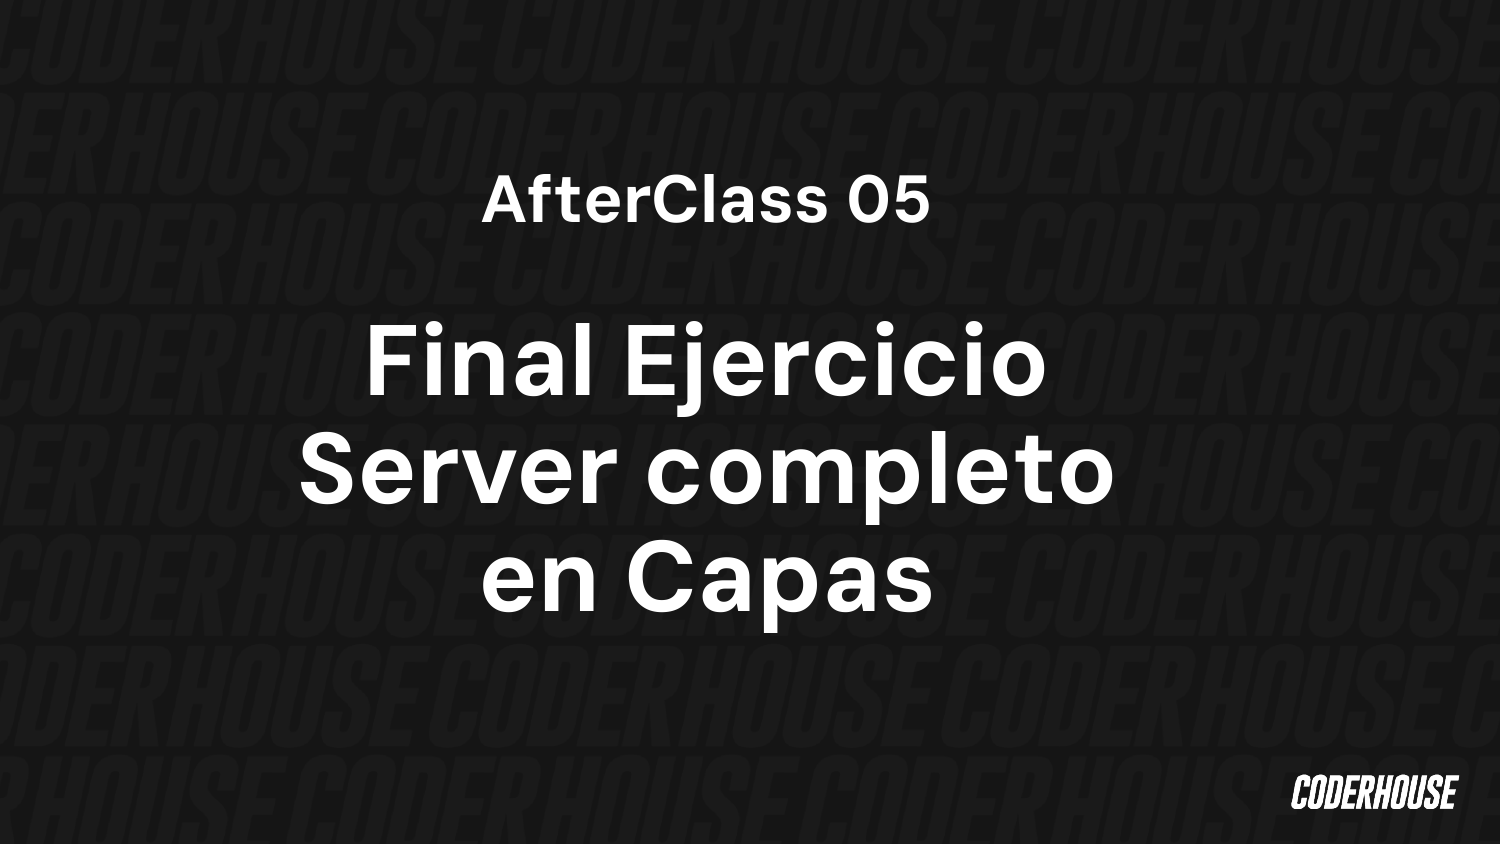

AfterClass 05

Final Ejercicio
Server completo
en Capas